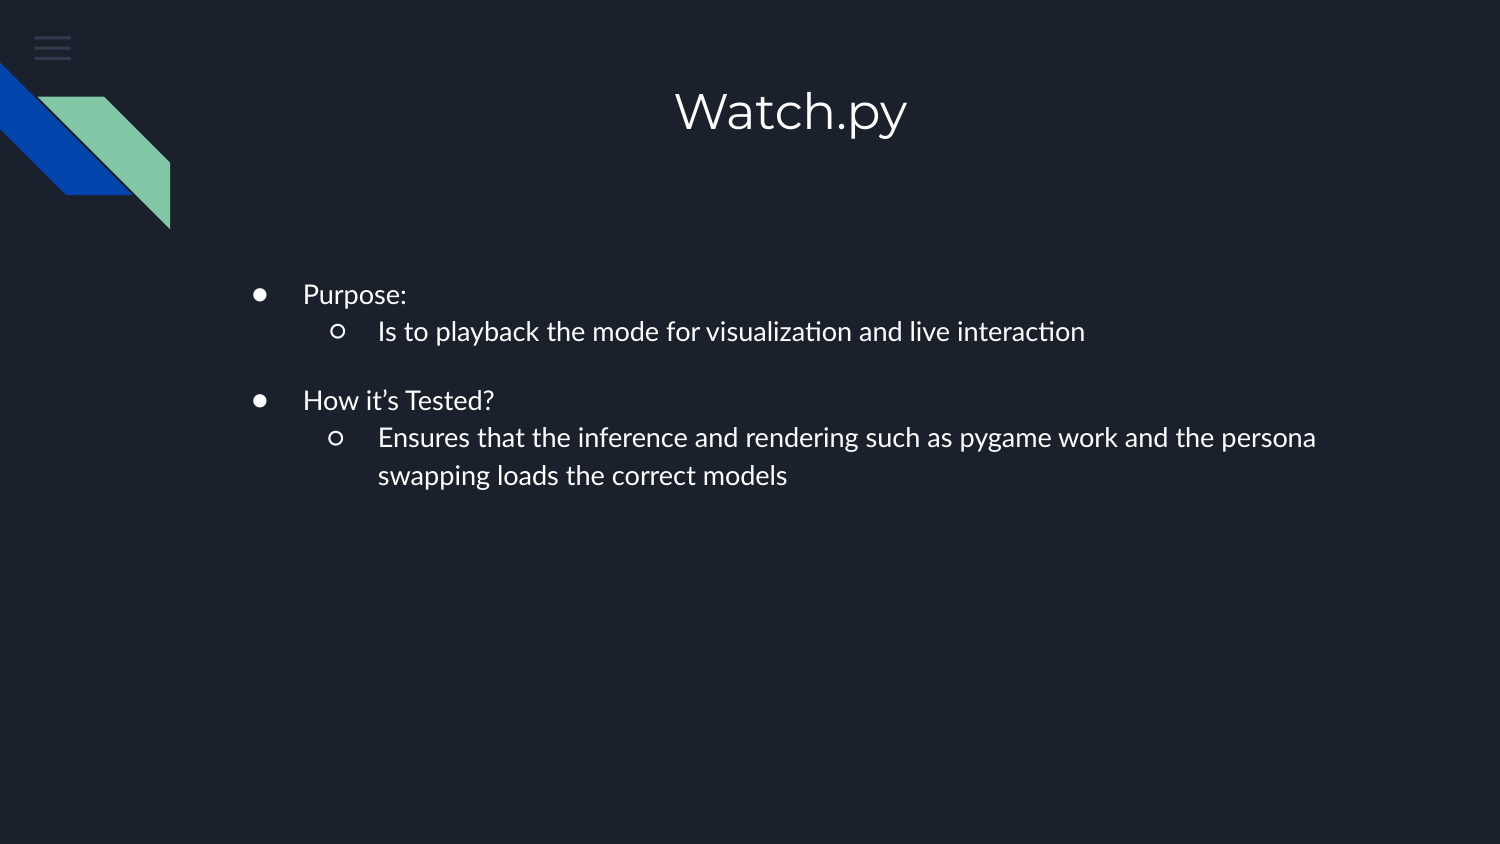

# Watch.py
Purpose:
Is to playback the mode for visualization and live interaction
How it’s Tested?
Ensures that the inference and rendering such as pygame work and the persona swapping loads the correct models